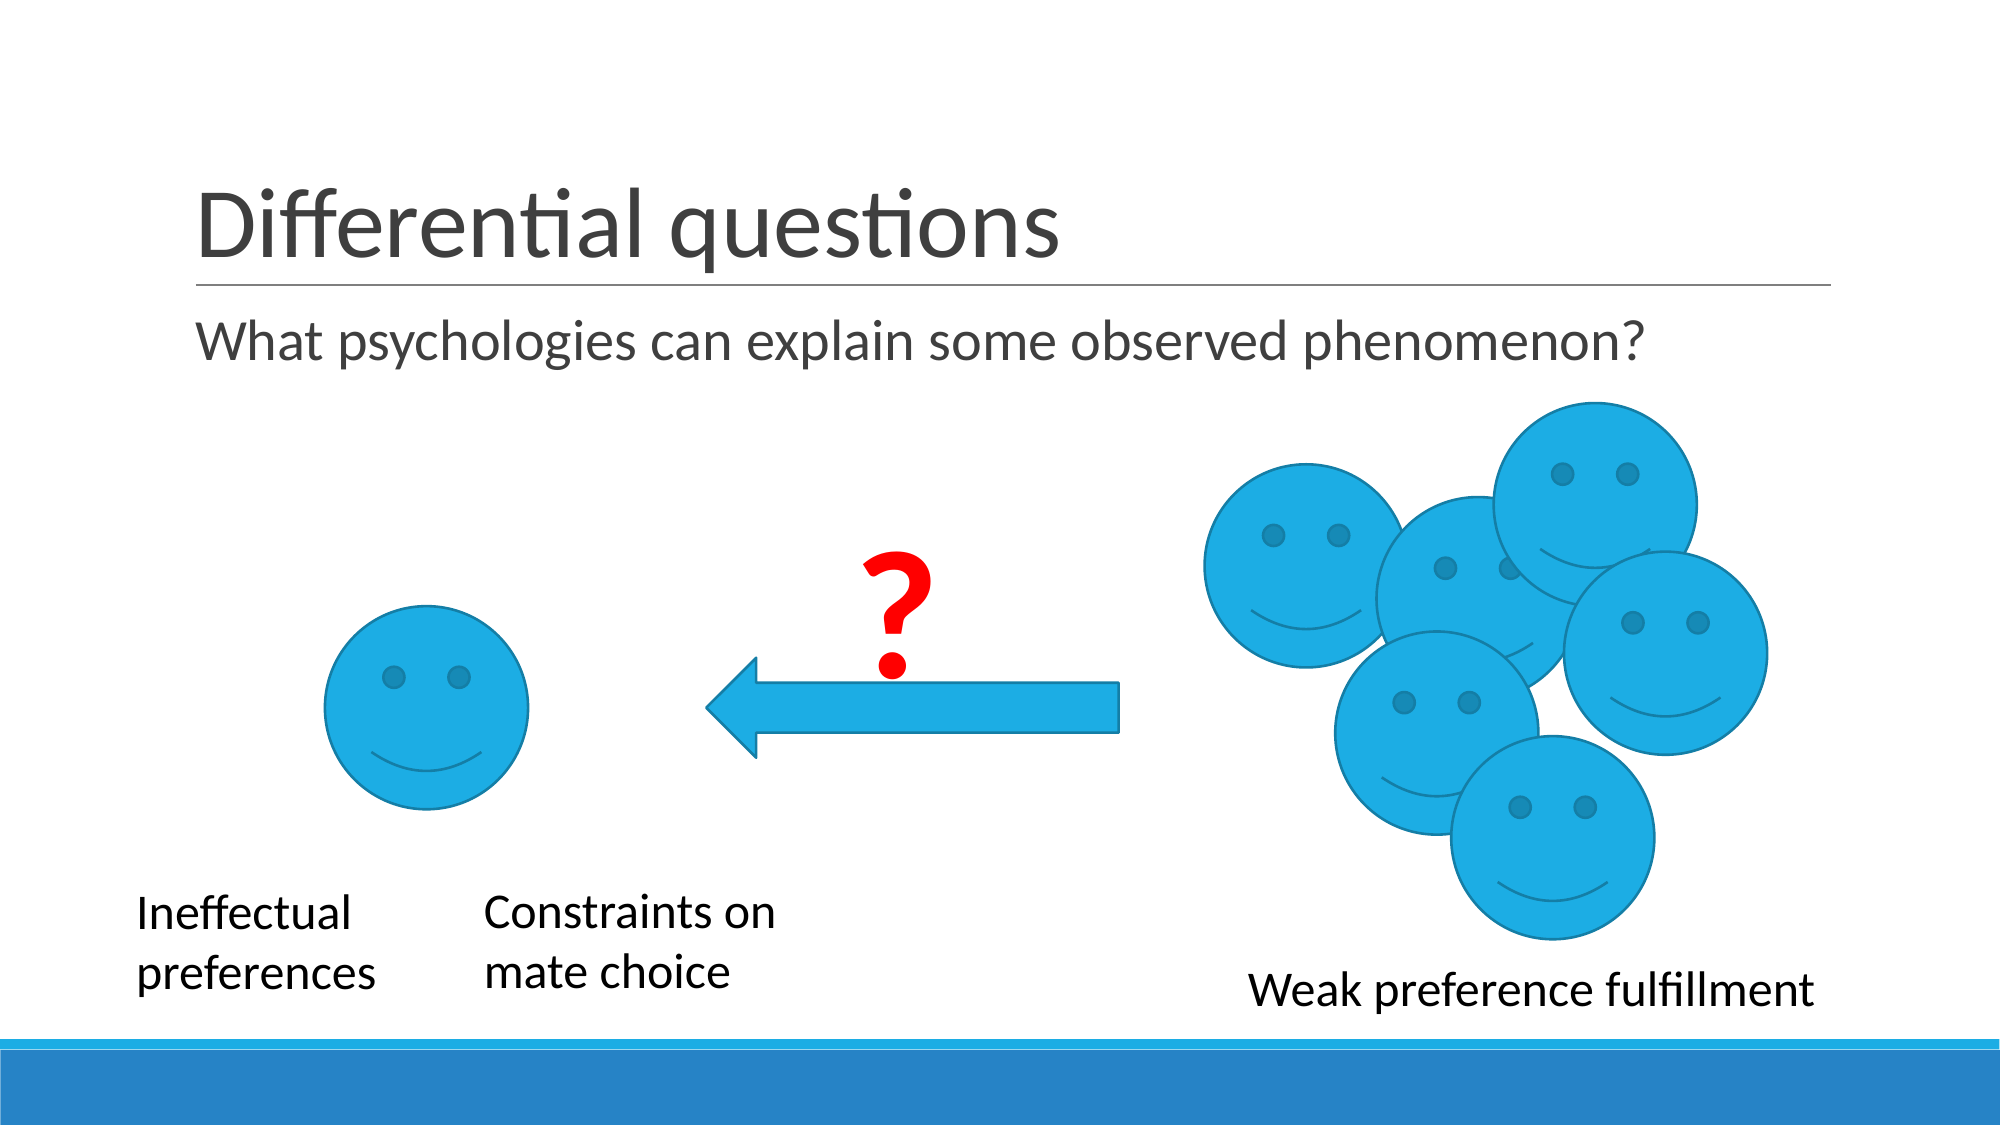

# Differential questions
What psychologies can explain some observed phenomenon?

?

Constraints on mate choice
Ineffectual preferences
Weak preference fulfillment